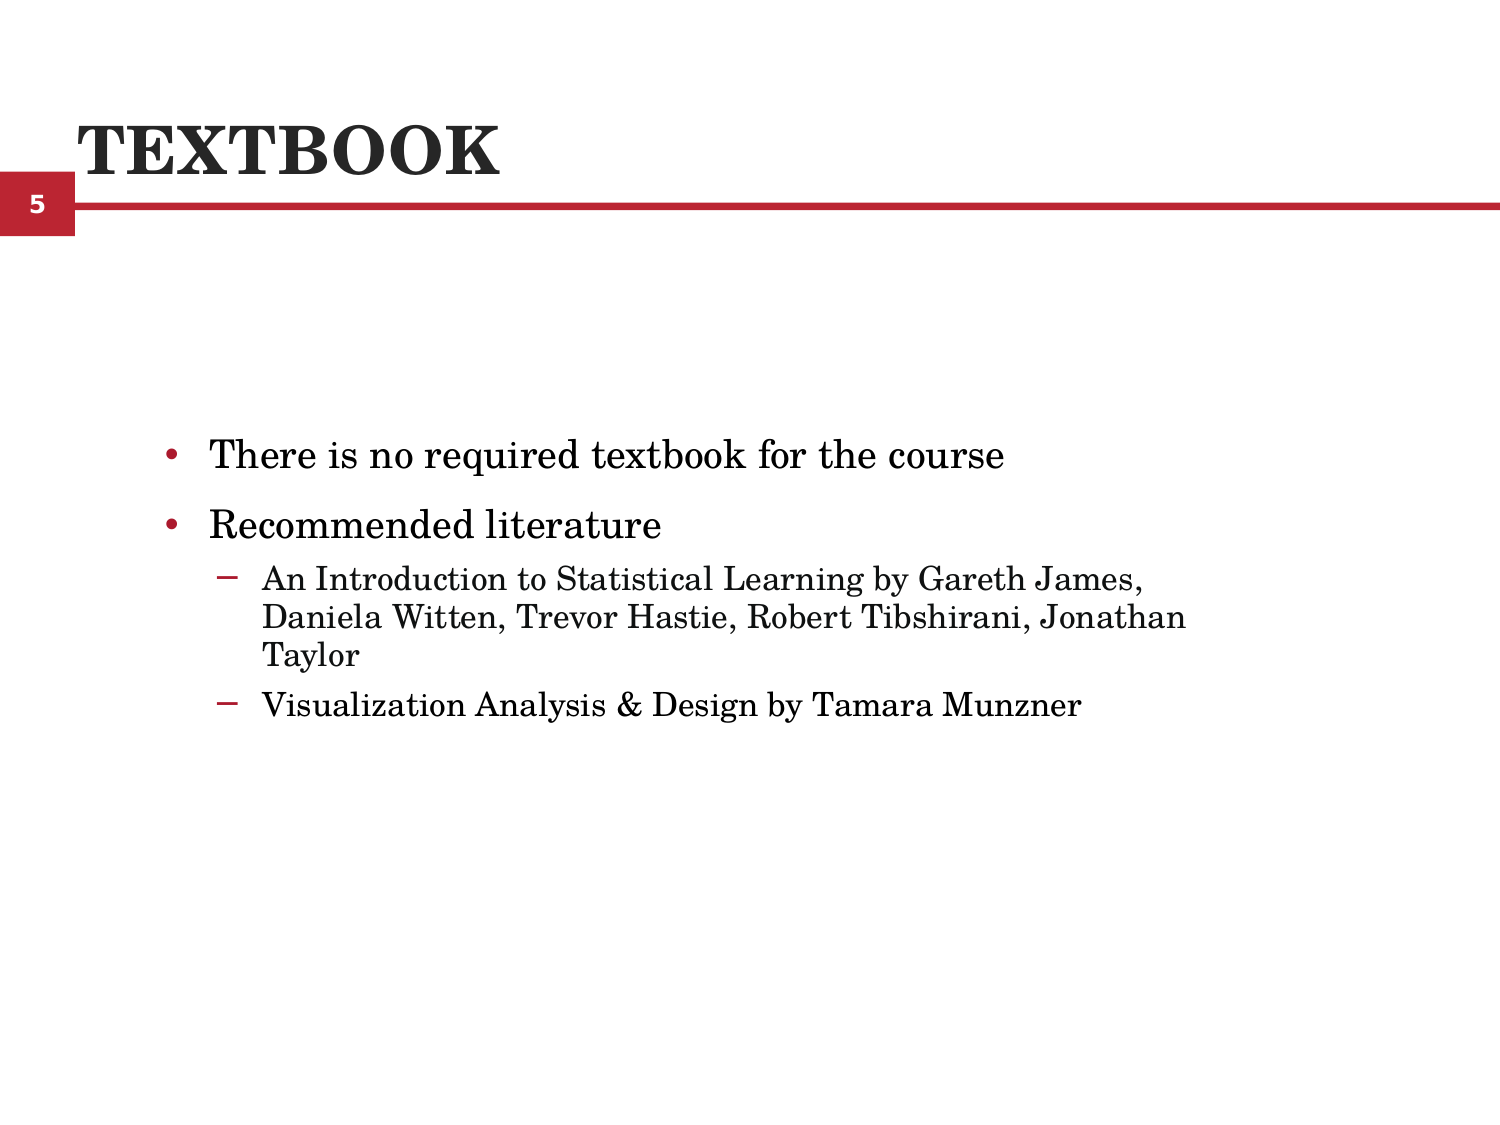

# Textbook
There is no required textbook for the course
Recommended literature
An Introduction to Statistical Learning by Gareth James, Daniela Witten, Trevor Hastie, Robert Tibshirani, Jonathan Taylor
Visualization Analysis & Design by Tamara Munzner
6